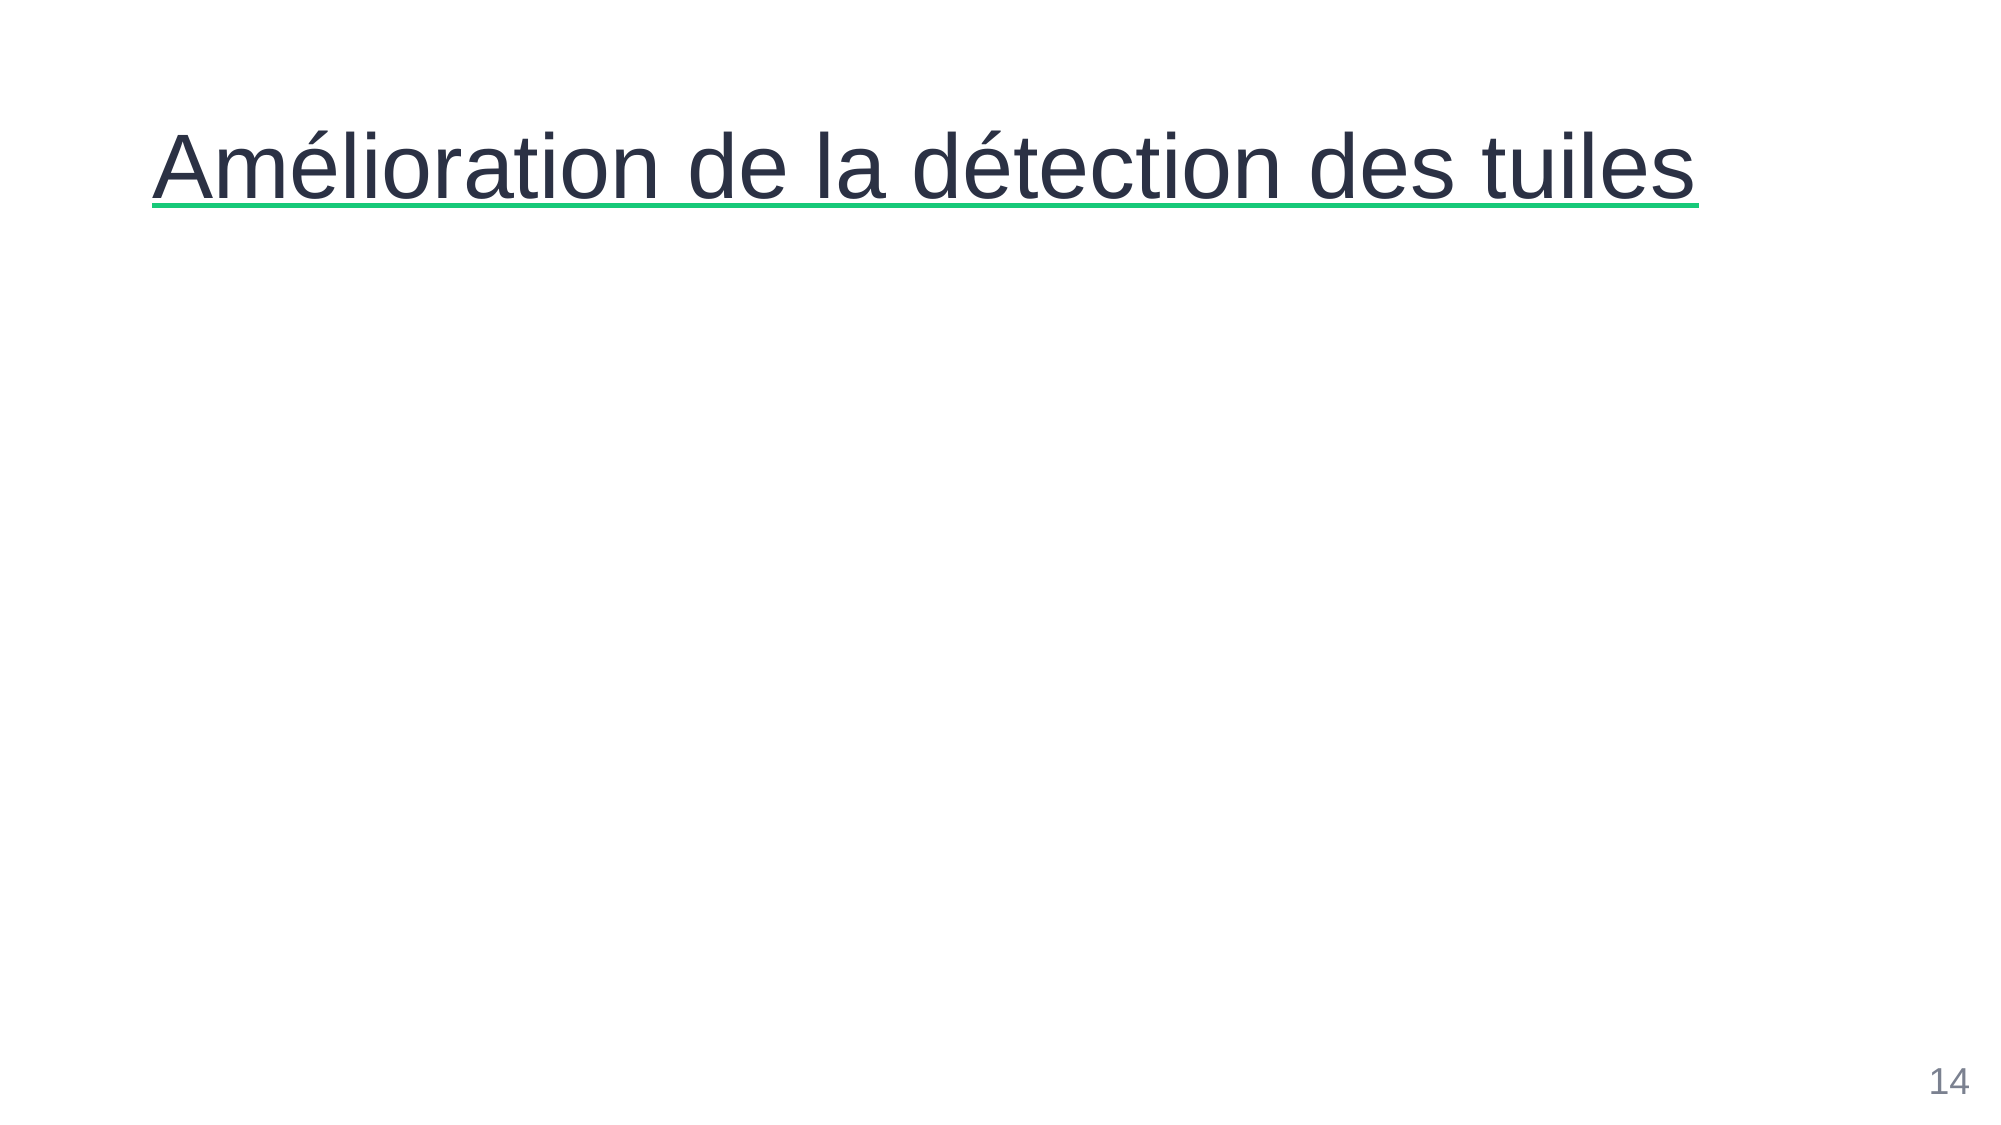

# Amélioration de la détection des tuiles
14